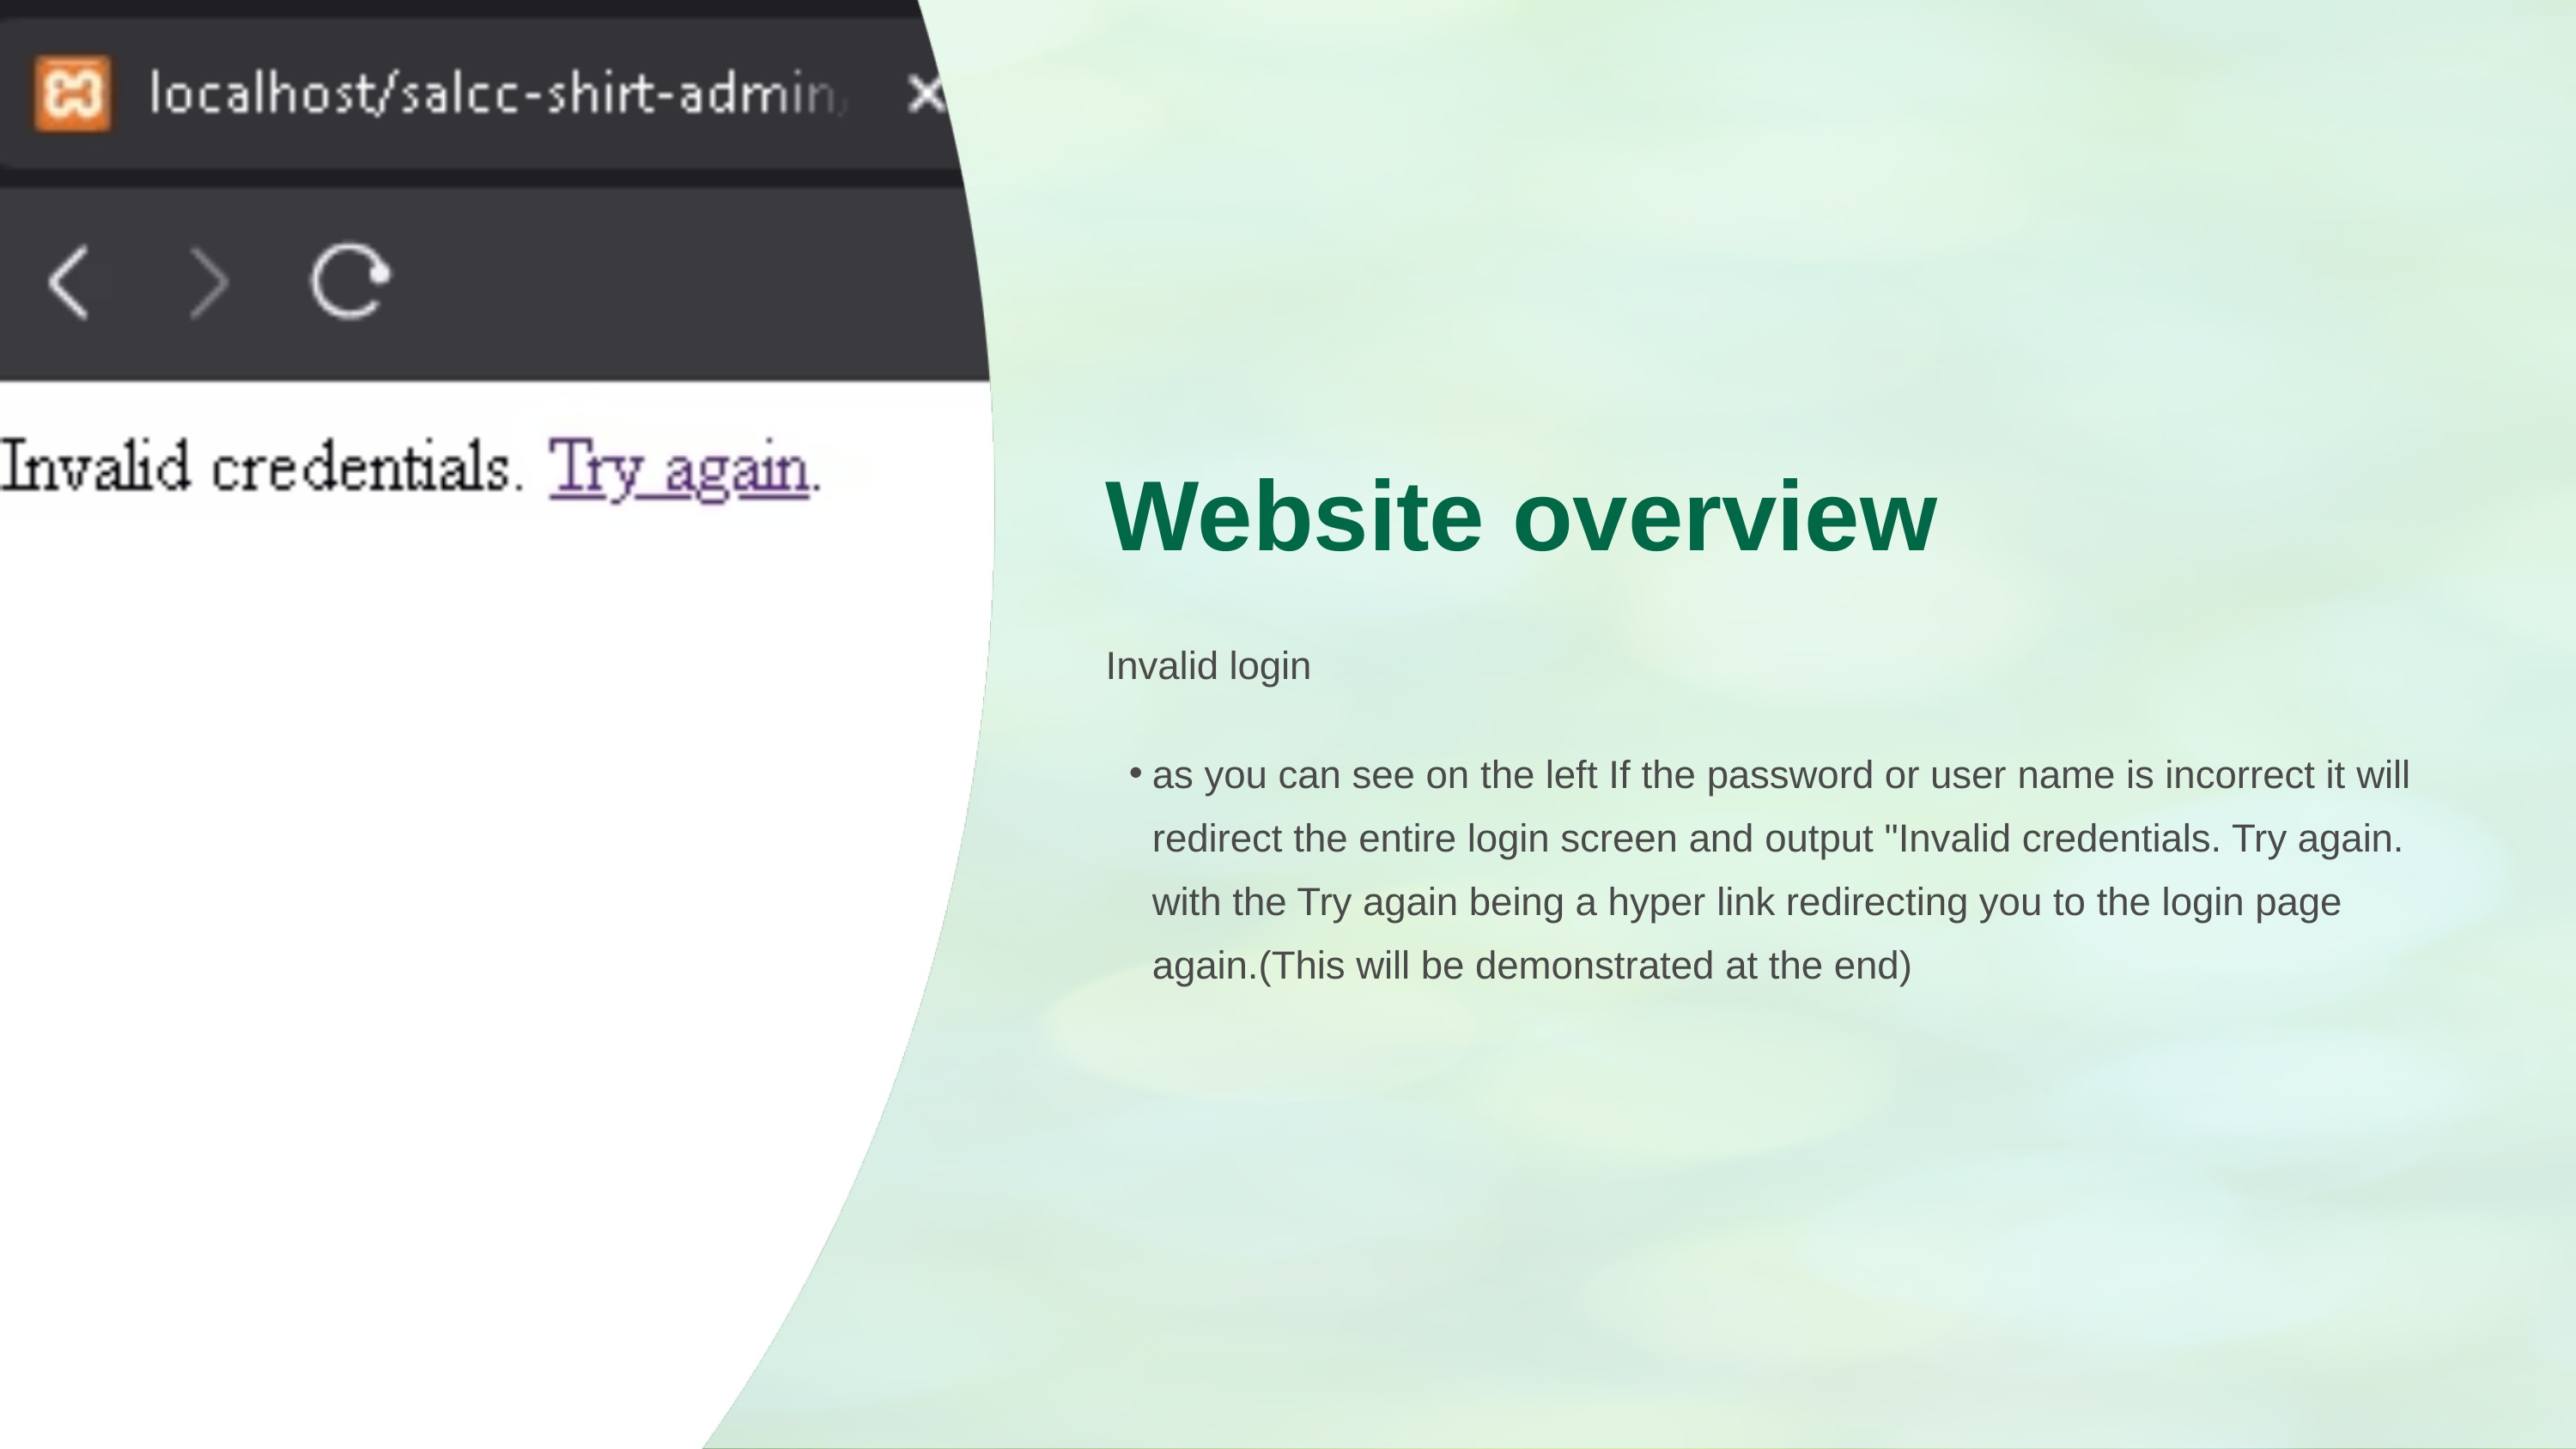

Website overview

Invalid login

as you can see on the left If the password or user name is incorrect it will redirect the entire login screen and output "Invalid credentials. Try again. with the Try again being a hyper link redirecting you to the login page again.(This will be demonstrated at the end)